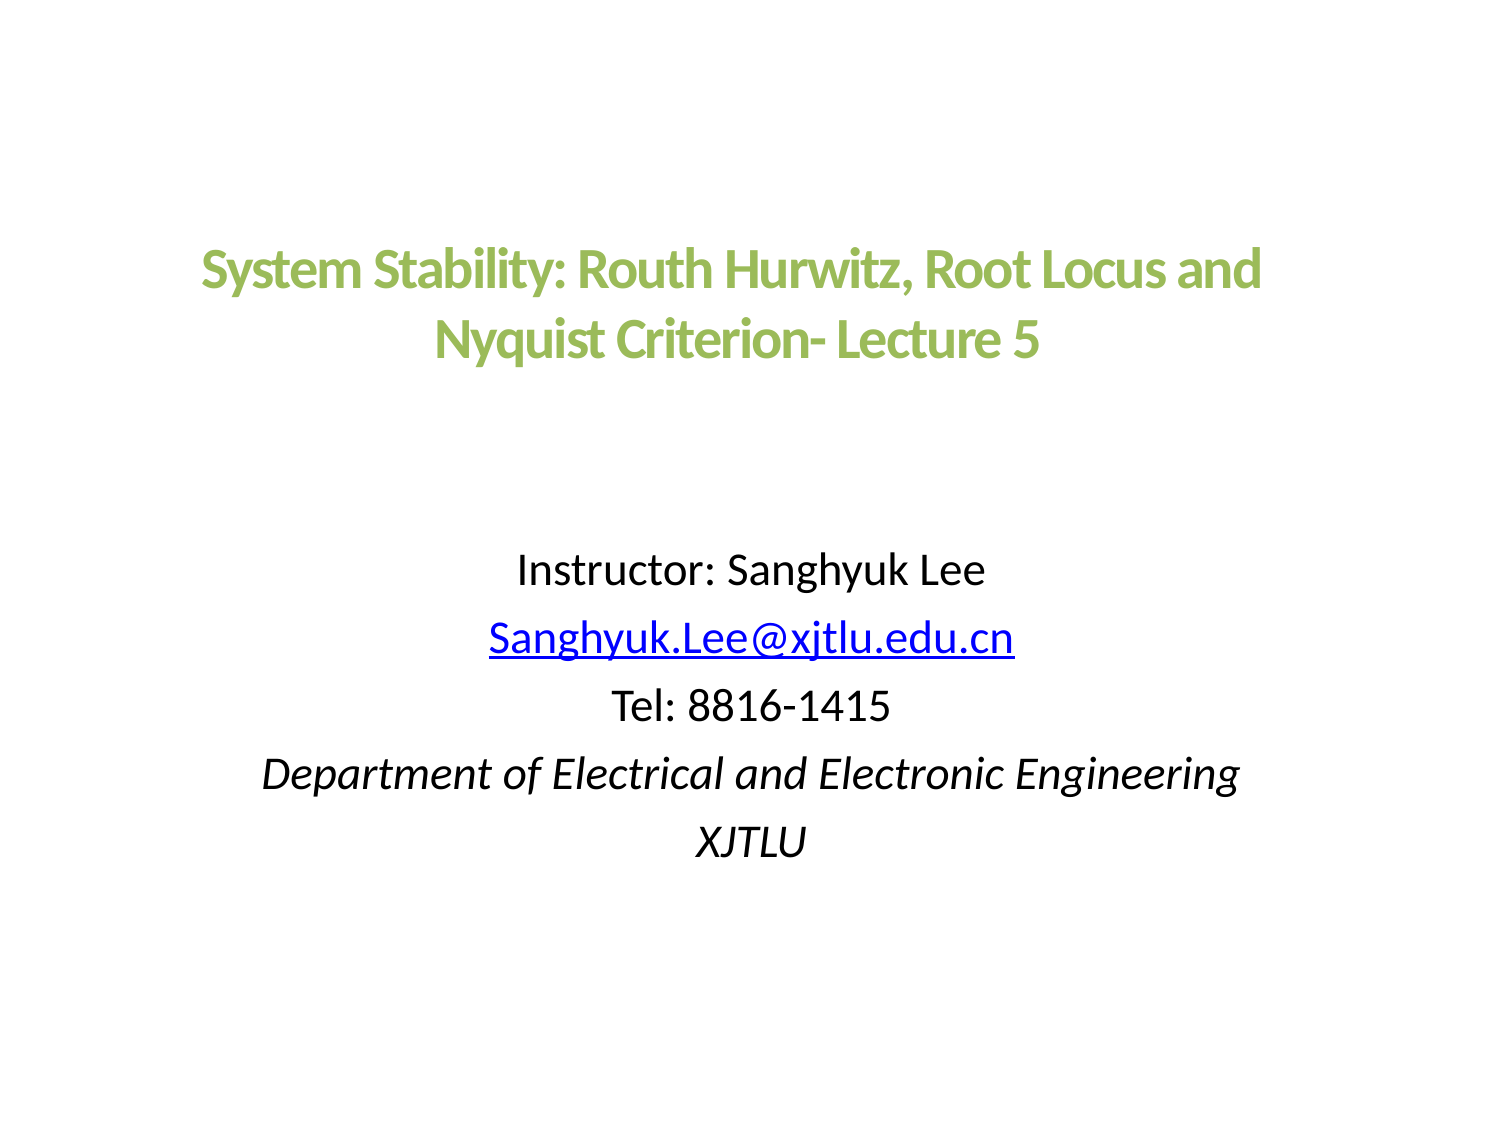

System Stability: Routh Hurwitz, Root Locus and
Nyquist Criterion- Lecture 5

Instructor: Sanghyuk Lee
Sanghyuk.Lee@xjtlu.edu.cn
Tel: 8816-1415
Department of Electrical and Electronic Engineering
XJTLU